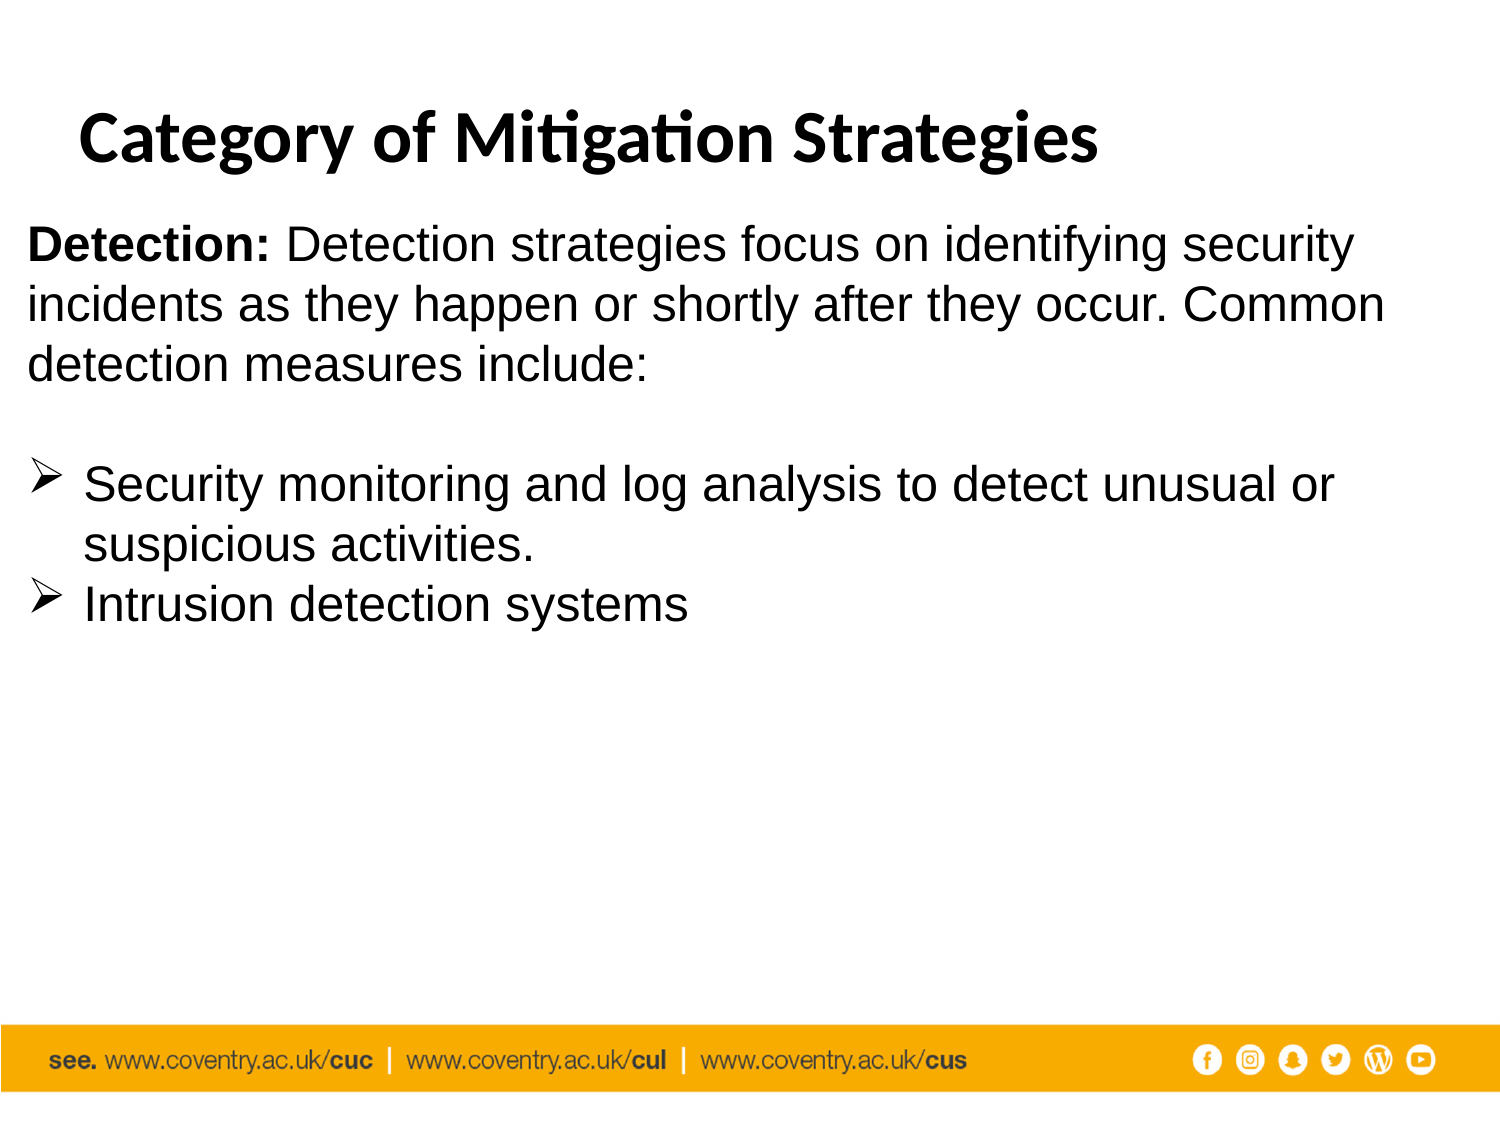

# Category of Mitigation Strategies
Detection: Detection strategies focus on identifying security incidents as they happen or shortly after they occur. Common detection measures include:

Security monitoring and log analysis to detect unusual or suspicious activities.
Intrusion detection systems